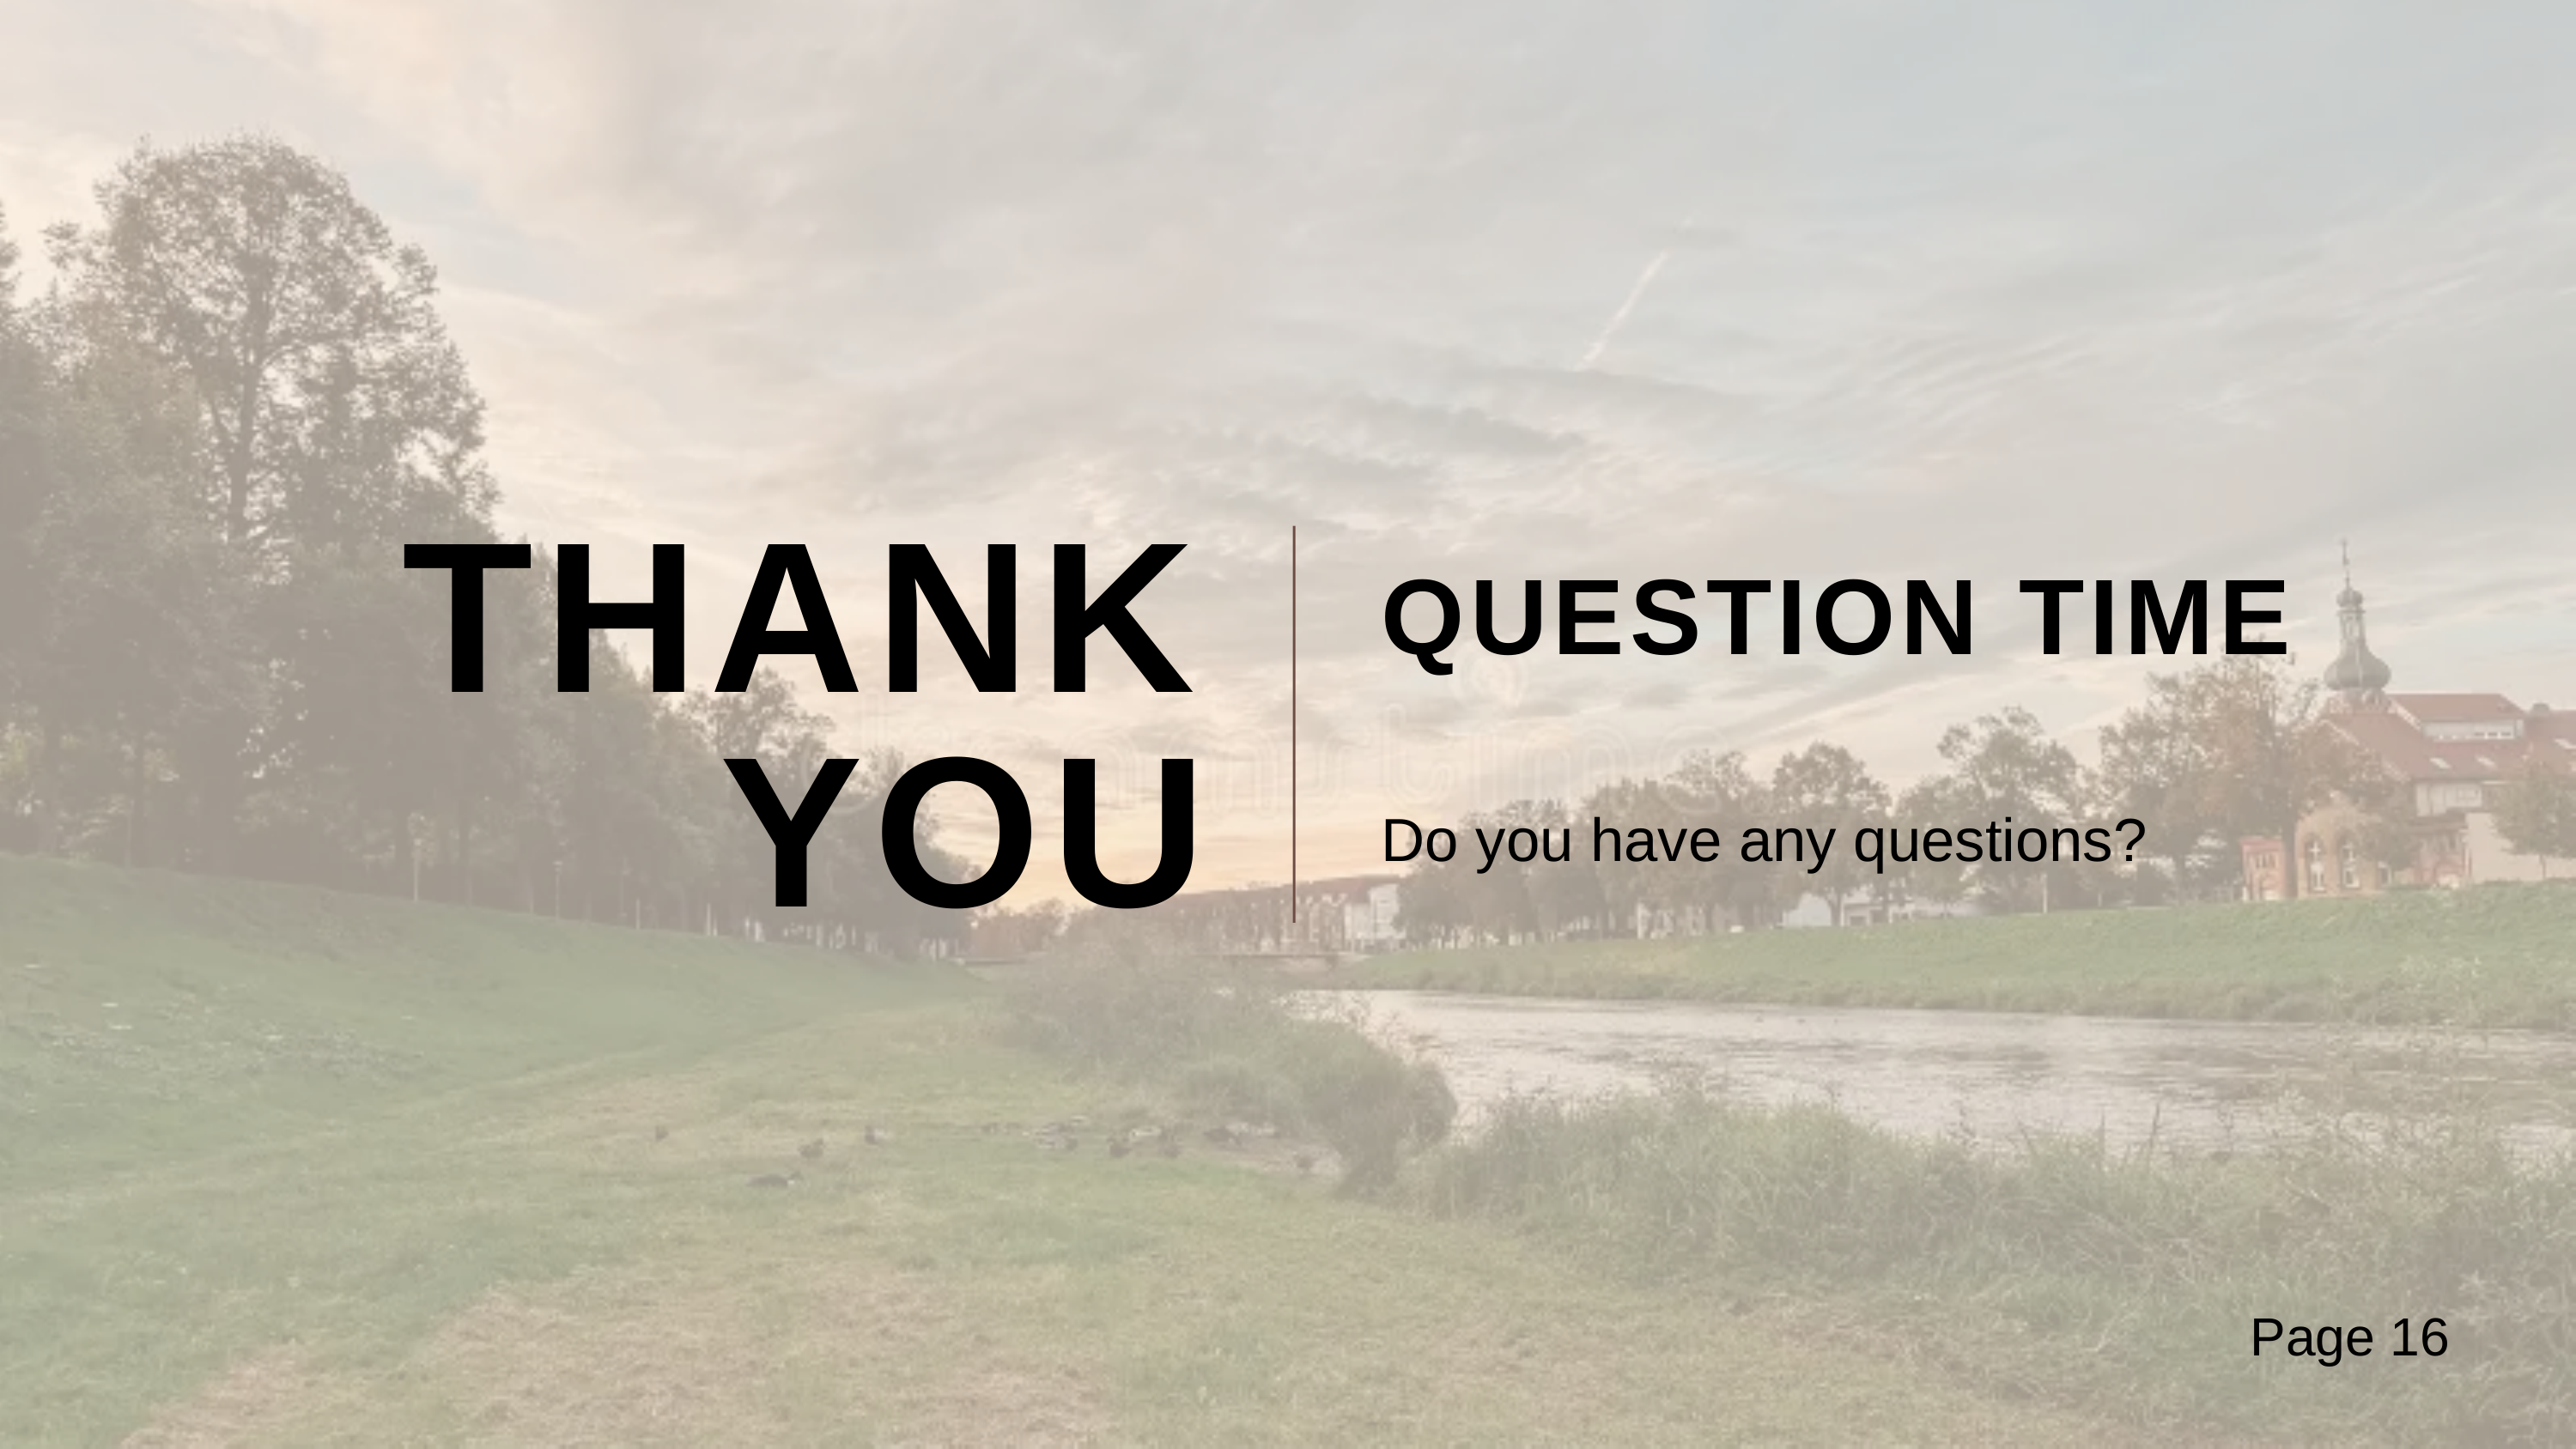

THANK YOU

QUESTION TIME
Do you have any questions?
Page 16